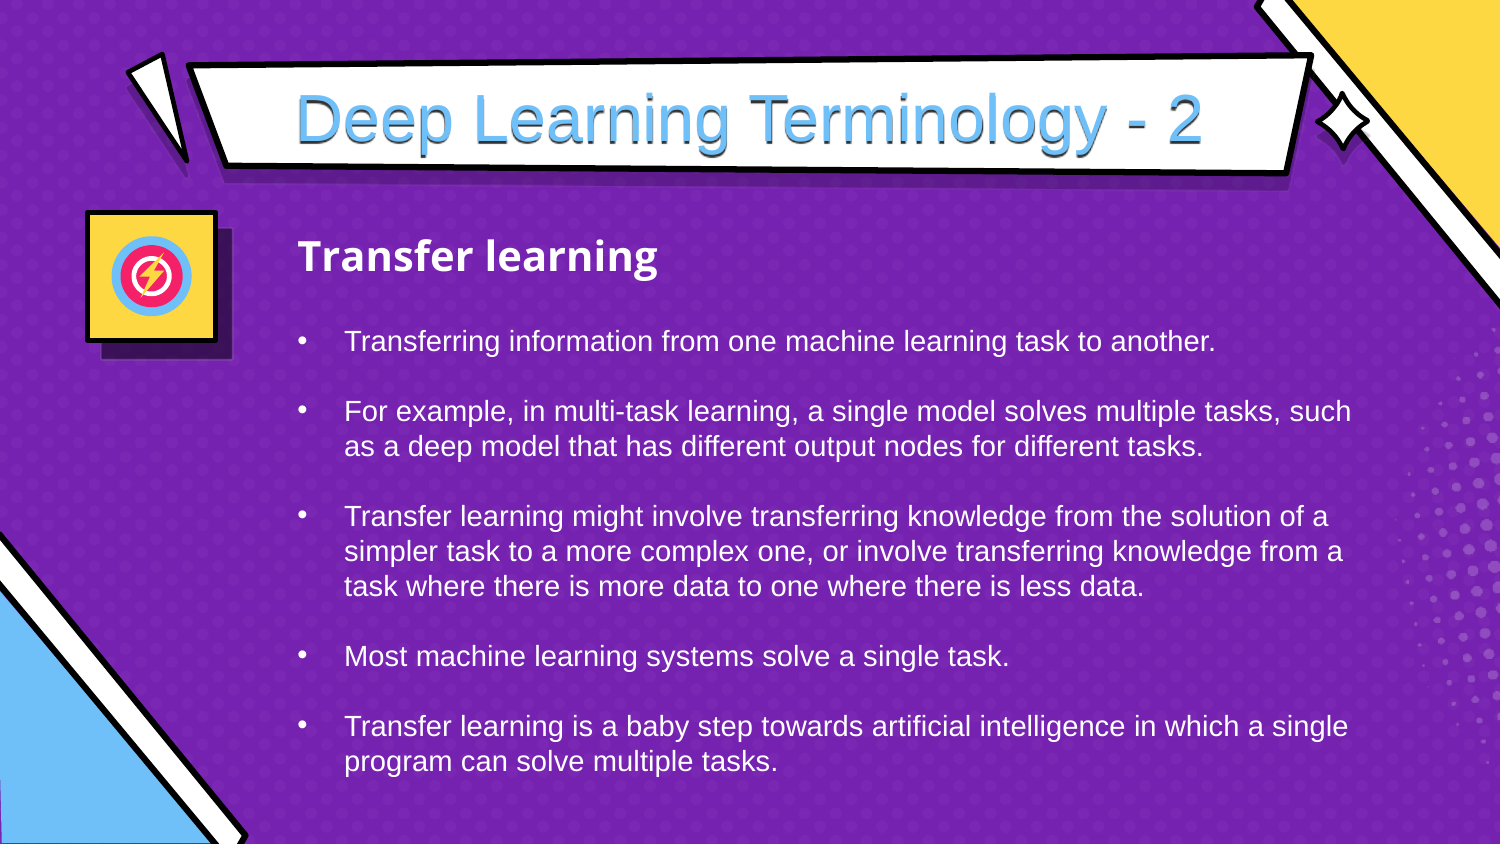

# Deep Learning Terminology - 2

Transfer learning

Transferring information from one machine learning task to another.

For example, in multi-task learning, a single model solves multiple tasks, such as a deep model that has different output nodes for different tasks.

Transfer learning might involve transferring knowledge from the solution of a simpler task to a more complex one, or involve transferring knowledge from a task where there is more data to one where there is less data.

Most machine learning systems solve a single task.

Transfer learning is a baby step towards artificial intelligence in which a single program can solve multiple tasks.